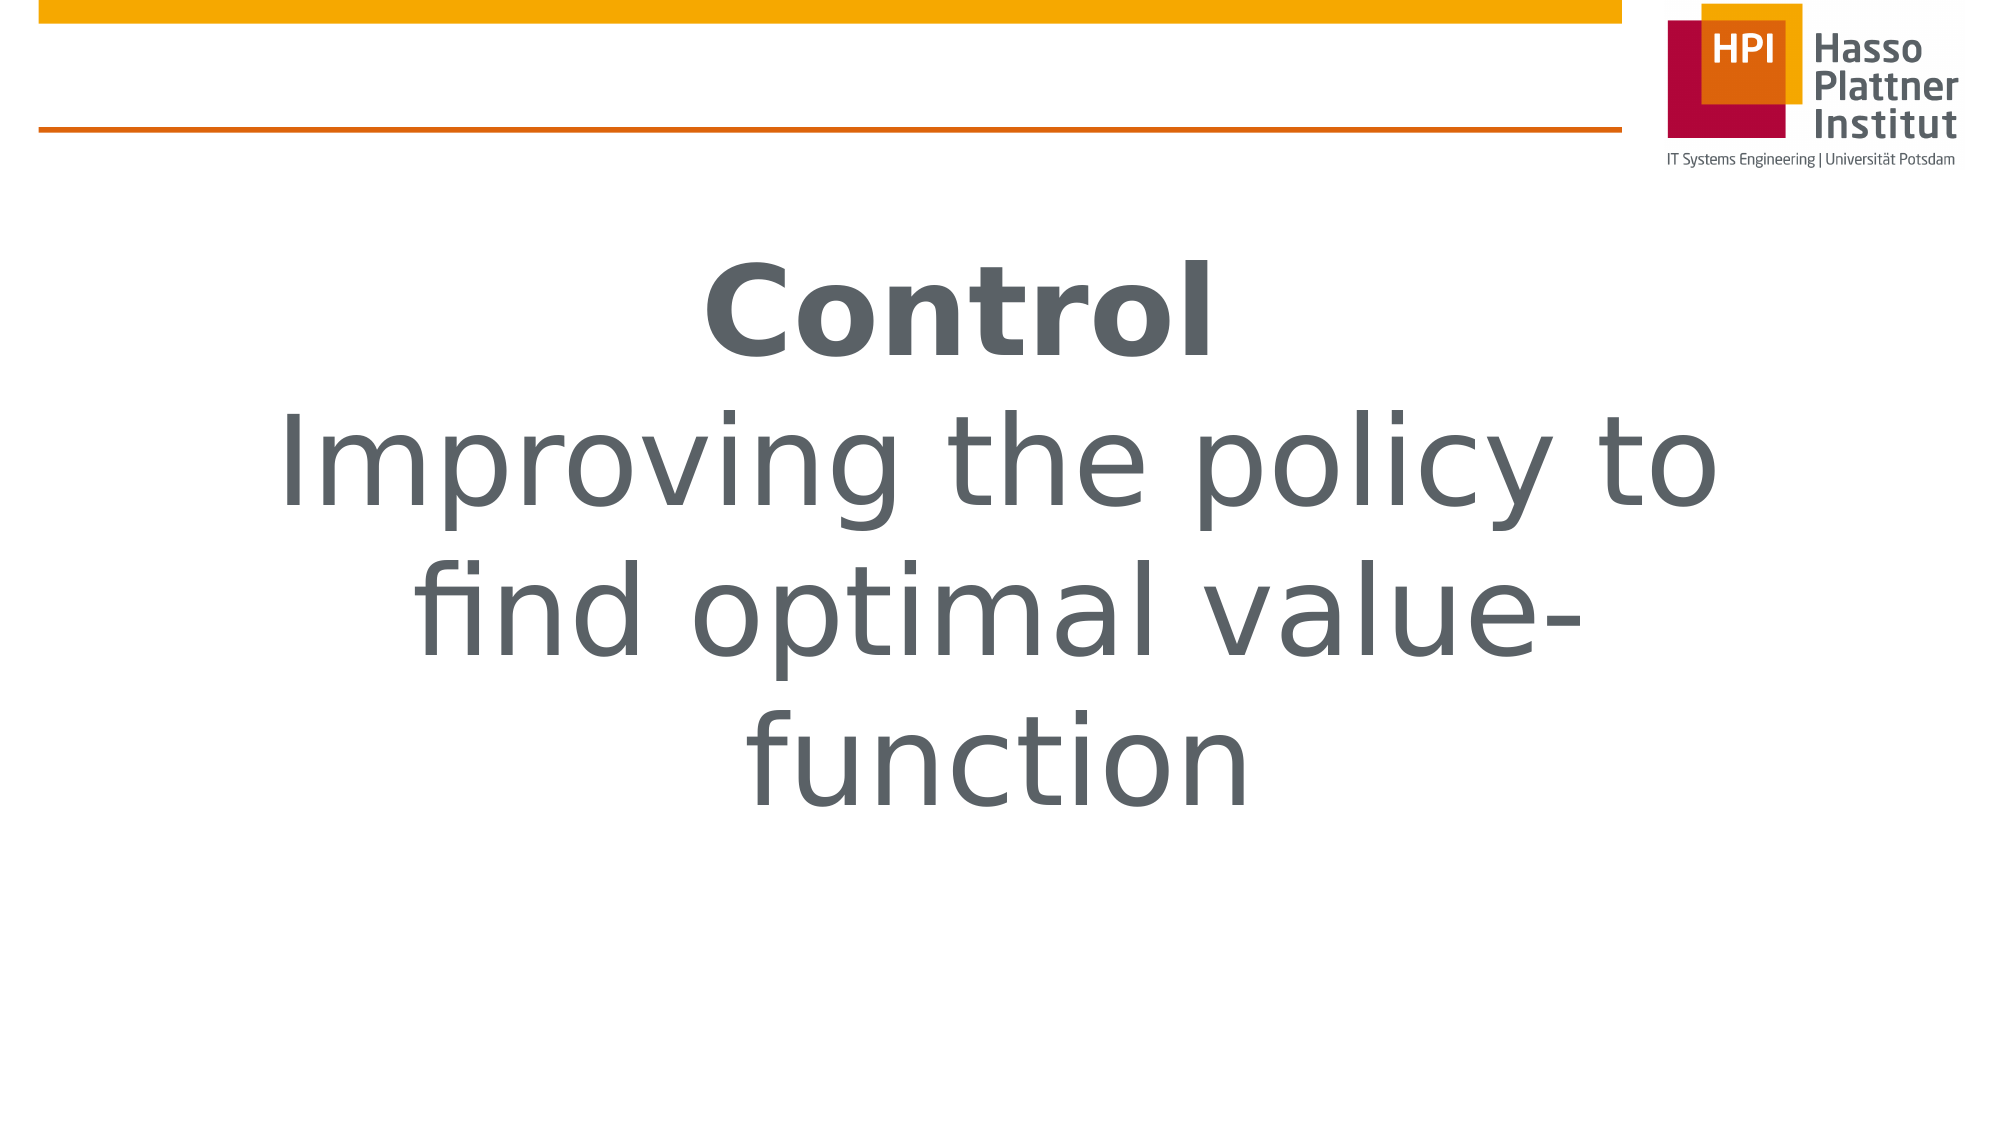

# Control Improving the policy to find optimal value-function